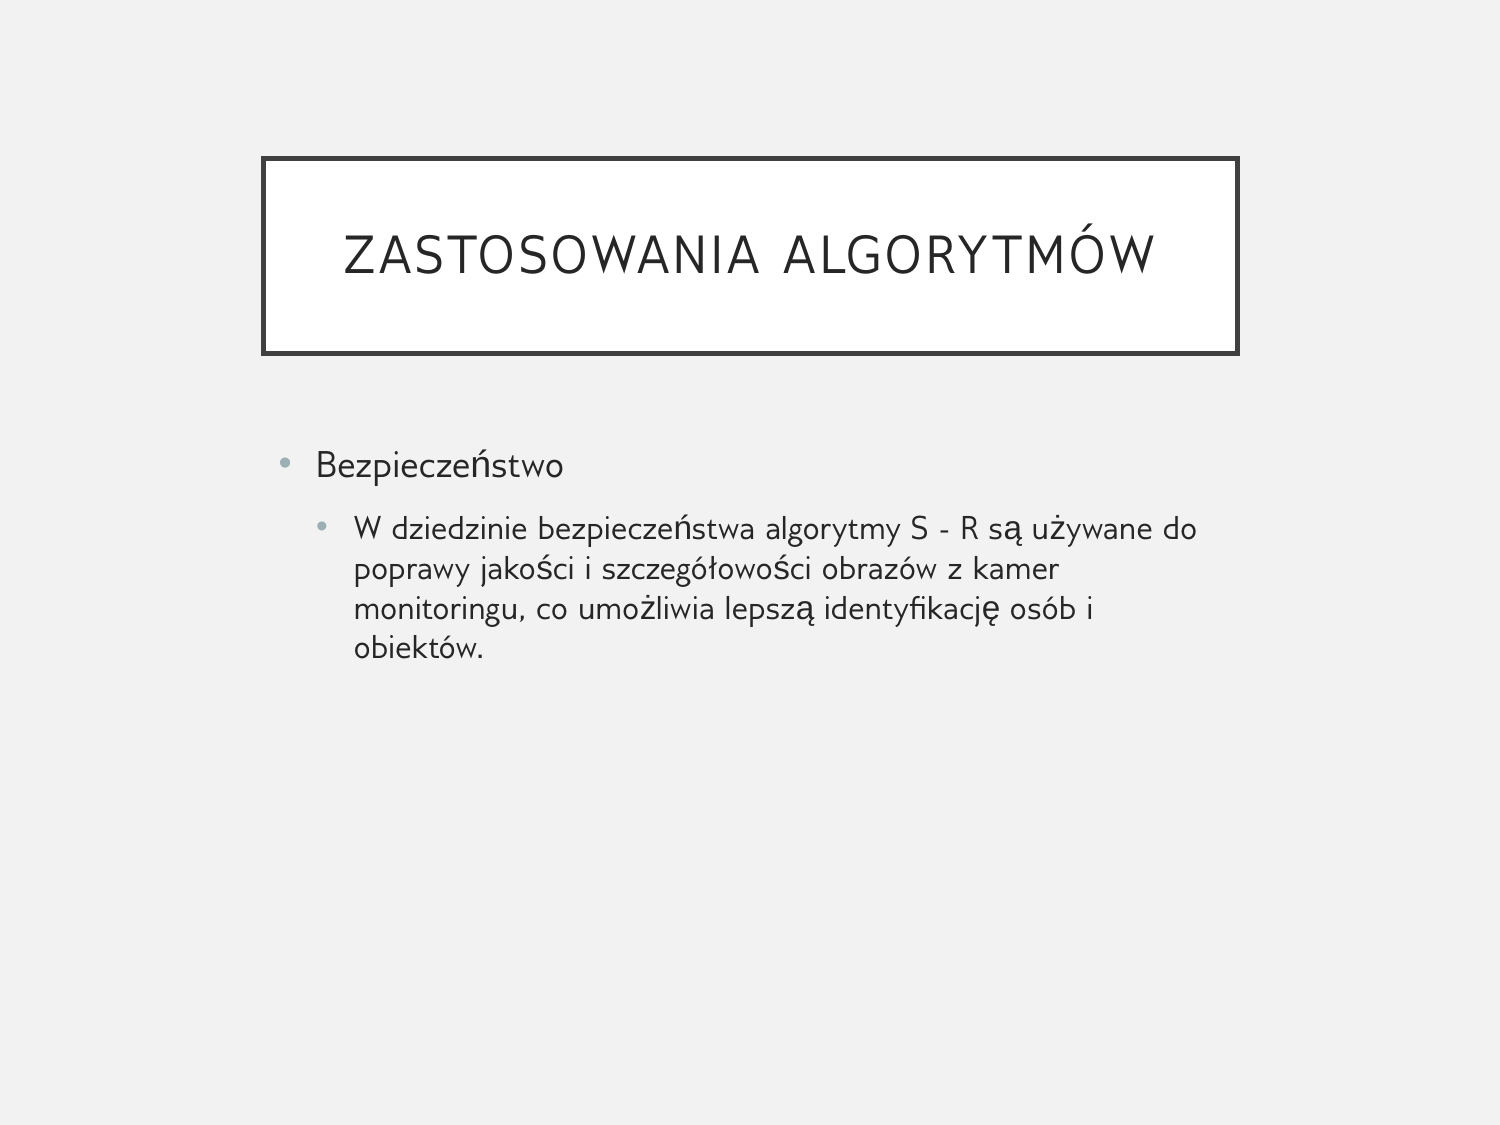

# Zastosowania Algorytmów
Bezpieczeństwo
W dziedzinie bezpieczeństwa algorytmy S - R są używane do poprawy jakości i szczegółowości obrazów z kamer monitoringu, co umożliwia lepszą identyfikację osób i obiektów.